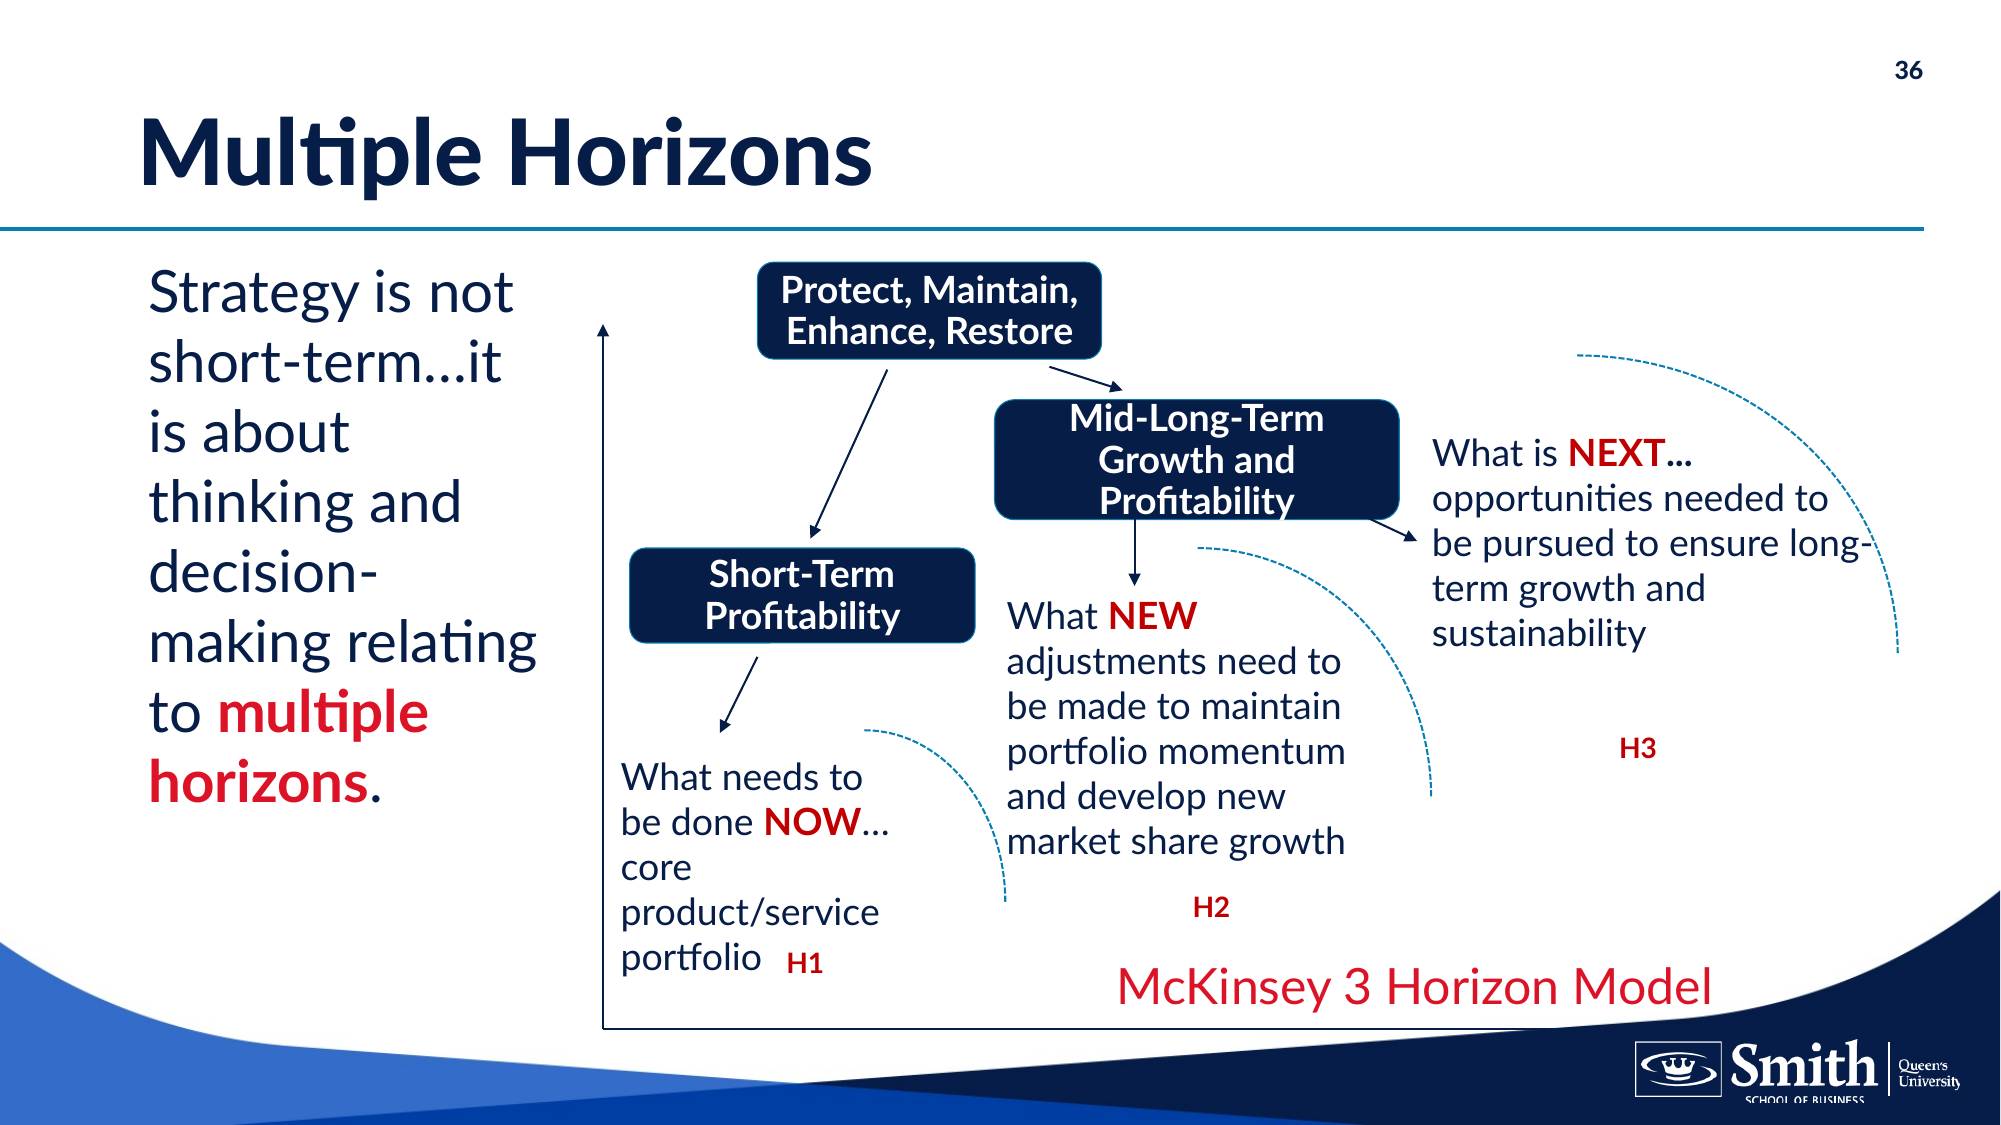

36
# Multiple Horizons
Strategy is not short-term…it is about thinking and decision-making relating to multiple horizons.

Protect, Maintain, Enhance, Restore

Mid-Long-Term Growth and Profitability
What is NEXT...
opportunities needed to
be pursued to ensure long-term growth and sustainability
Short-Term Profitability

What NEW adjustments need to be made to maintain portfolio momentum and develop new market share growth
H3

What needs to be done NOW…core product/service portfolio
H2
H1
McKinsey 3 Horizon Model